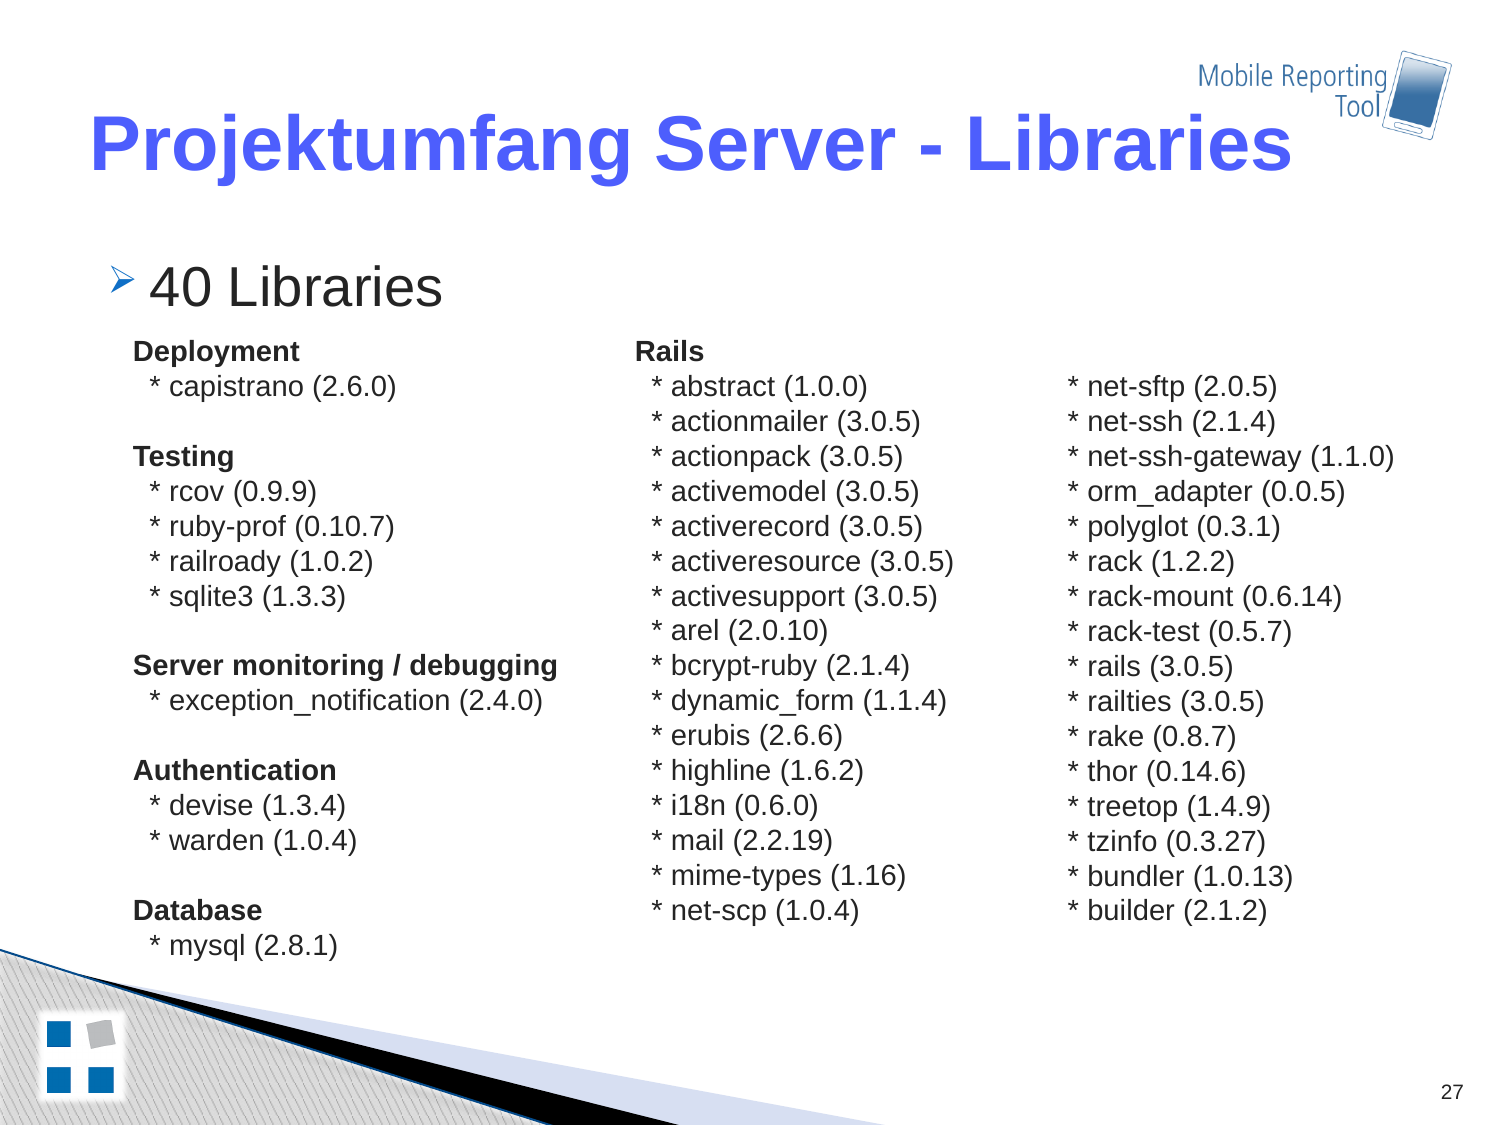

# Projektumfang Server - Libraries
40 Libraries
Deployment
  * capistrano (2.6.0)

Testing
  * rcov (0.9.9)
  * ruby-prof (0.10.7)
  * railroady (1.0.2)
  * sqlite3 (1.3.3)
Server monitoring / debugging
  * exception_notification (2.4.0)
Authentication
  * devise (1.3.4)
  * warden (1.0.4)

Database
  * mysql (2.8.1)

Rails
  * abstract (1.0.0)
  * actionmailer (3.0.5)
  * actionpack (3.0.5)
  * activemodel (3.0.5)
  * activerecord (3.0.5)
  * activeresource (3.0.5)
  * activesupport (3.0.5)
  * arel (2.0.10)
  * bcrypt-ruby (2.1.4)
  * dynamic_form (1.1.4)
  * erubis (2.6.6)
  * highline (1.6.2)
  * i18n (0.6.0)
  * mail (2.2.19)
  * mime-types (1.16)
  * net-scp (1.0.4)

  * net-sftp (2.0.5)
  * net-ssh (2.1.4)
  * net-ssh-gateway (1.1.0)
  * orm_adapter (0.0.5)
  * polyglot (0.3.1)
  * rack (1.2.2)
  * rack-mount (0.6.14)
  * rack-test (0.5.7)
  * rails (3.0.5)
  * railties (3.0.5)
  * rake (0.8.7)
  * thor (0.14.6)
  * treetop (1.4.9)
  * tzinfo (0.3.27)
  * bundler (1.0.13)
  * builder (2.1.2)
27